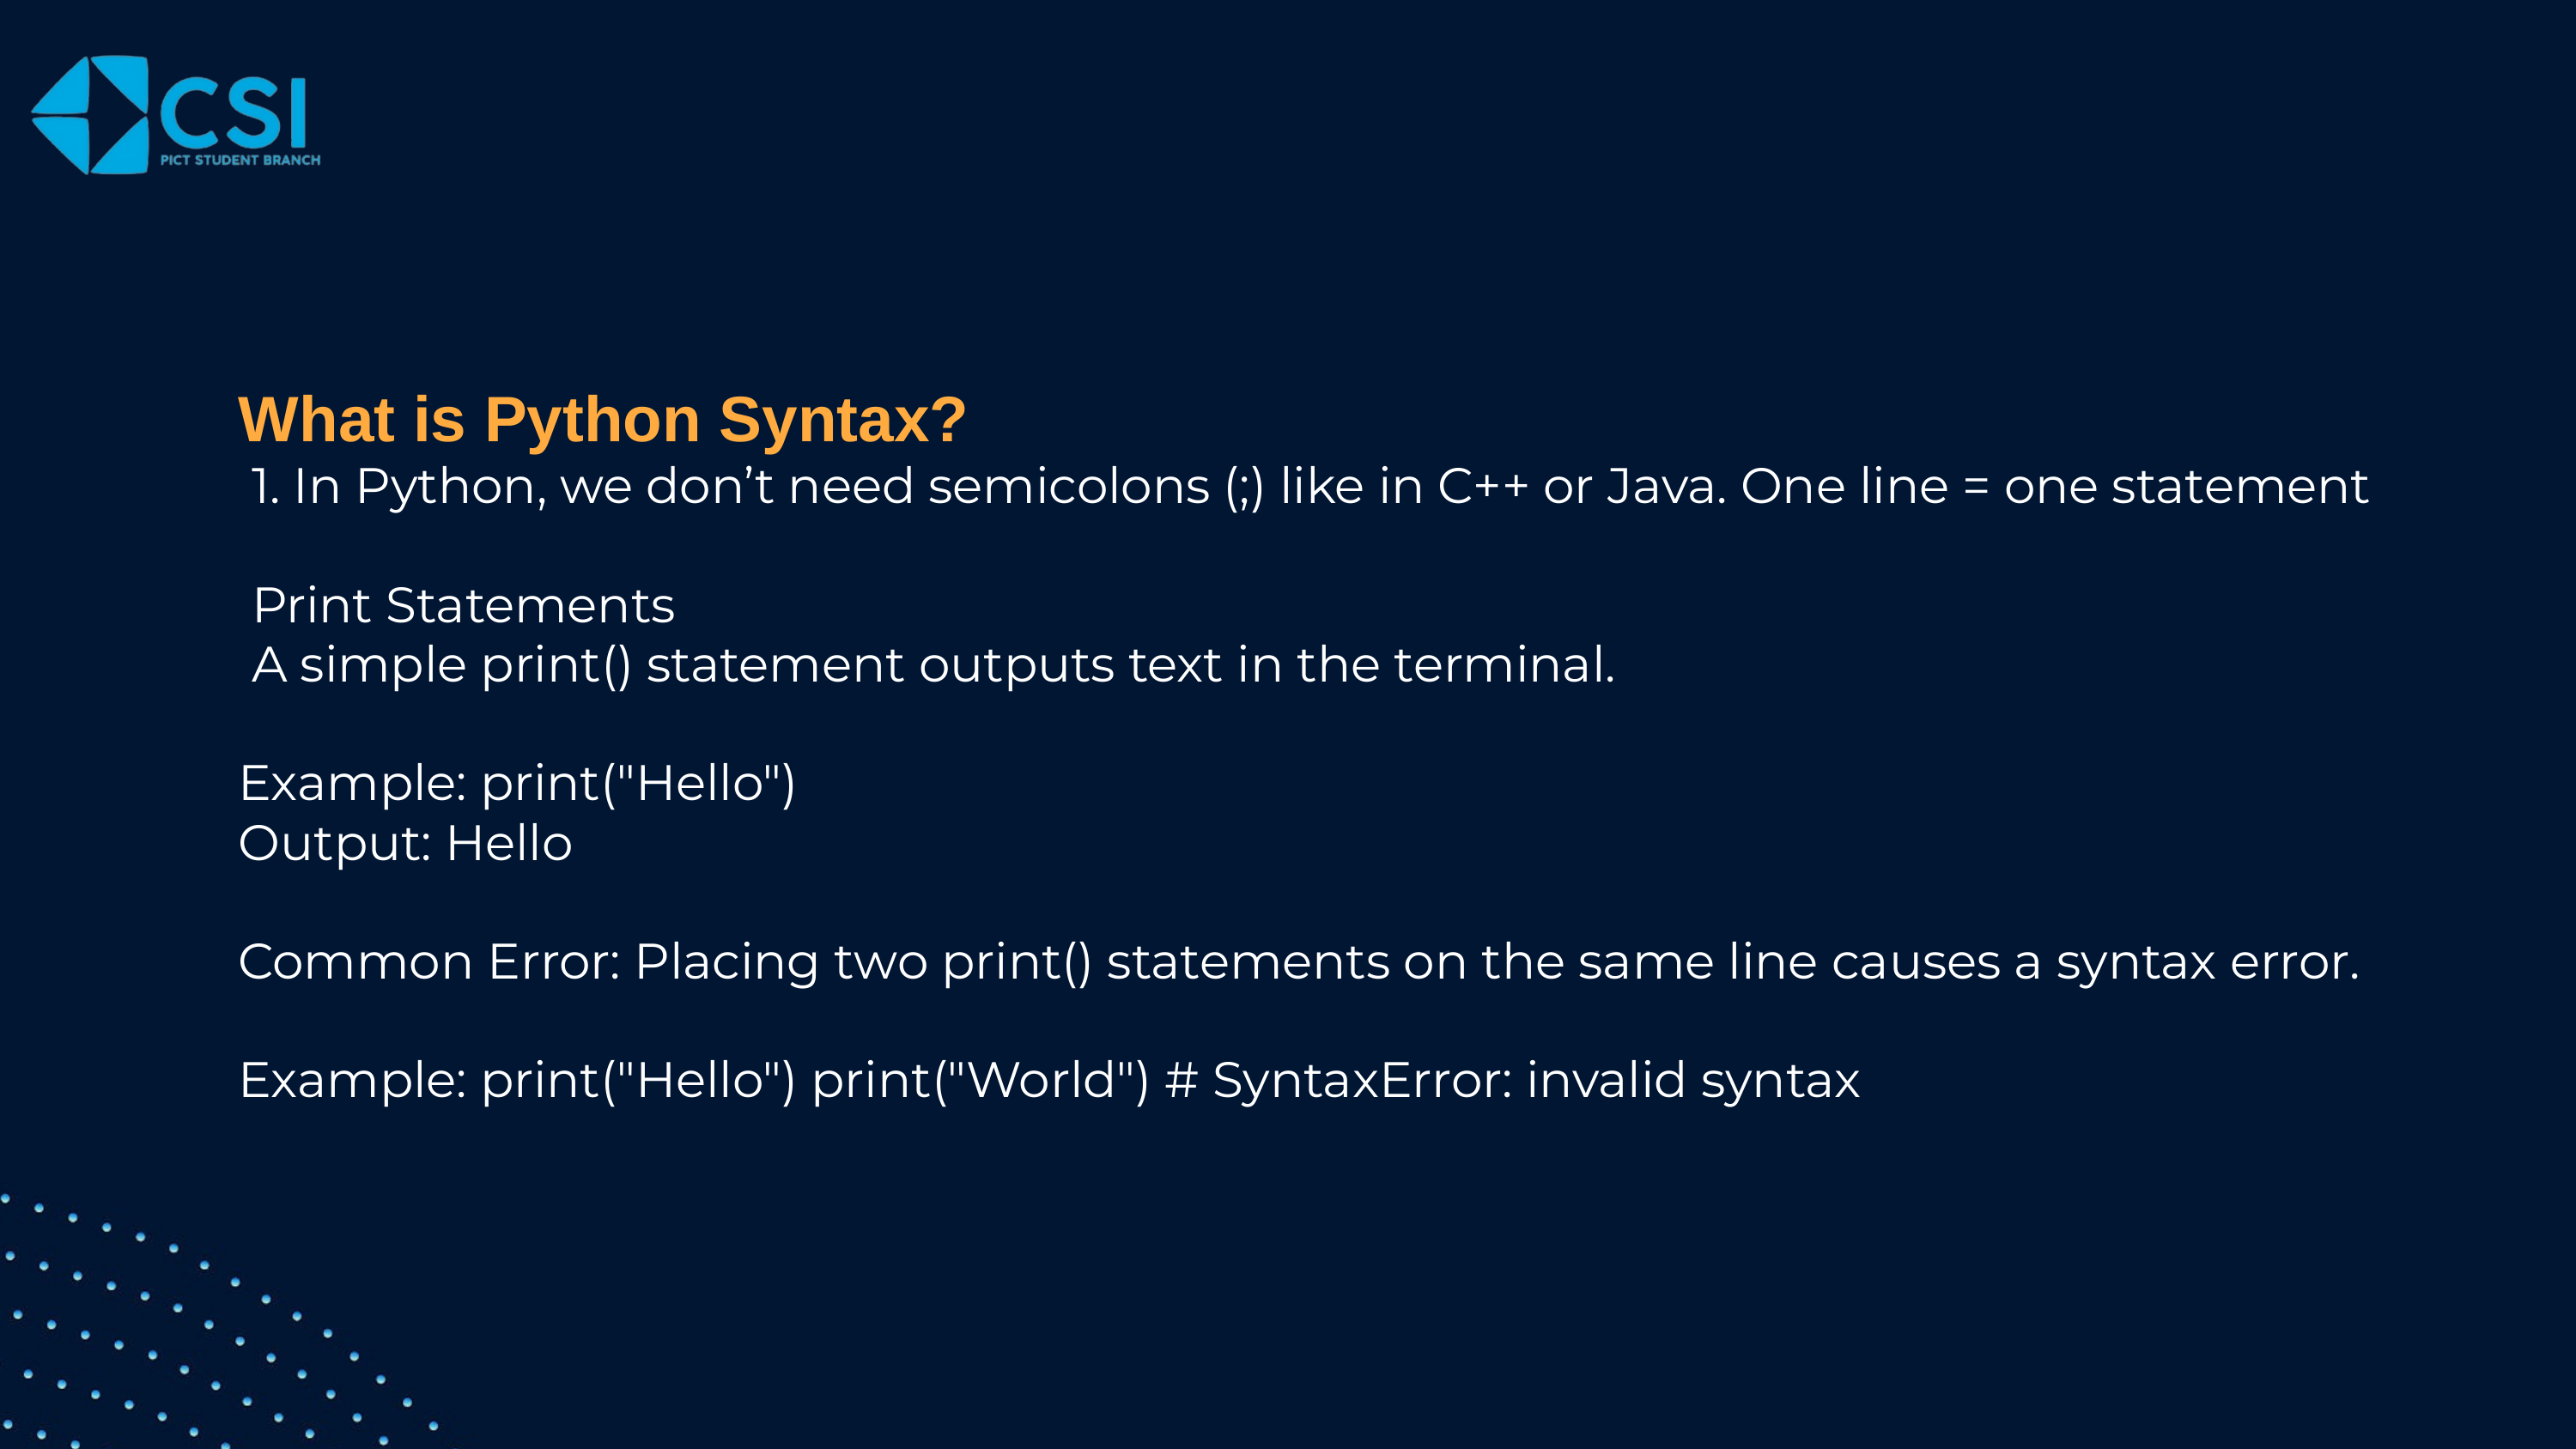

What is Python Syntax?
 1. In Python, we don’t need semicolons (;) like in C++ or Java. One line = one statement

 Print Statements
 A simple print() statement outputs text in the terminal.

Example: print("Hello")
Output: Hello

Common Error: Placing two print() statements on the same line causes a syntax error.

Example: print("Hello") print("World") # SyntaxError: invalid syntax